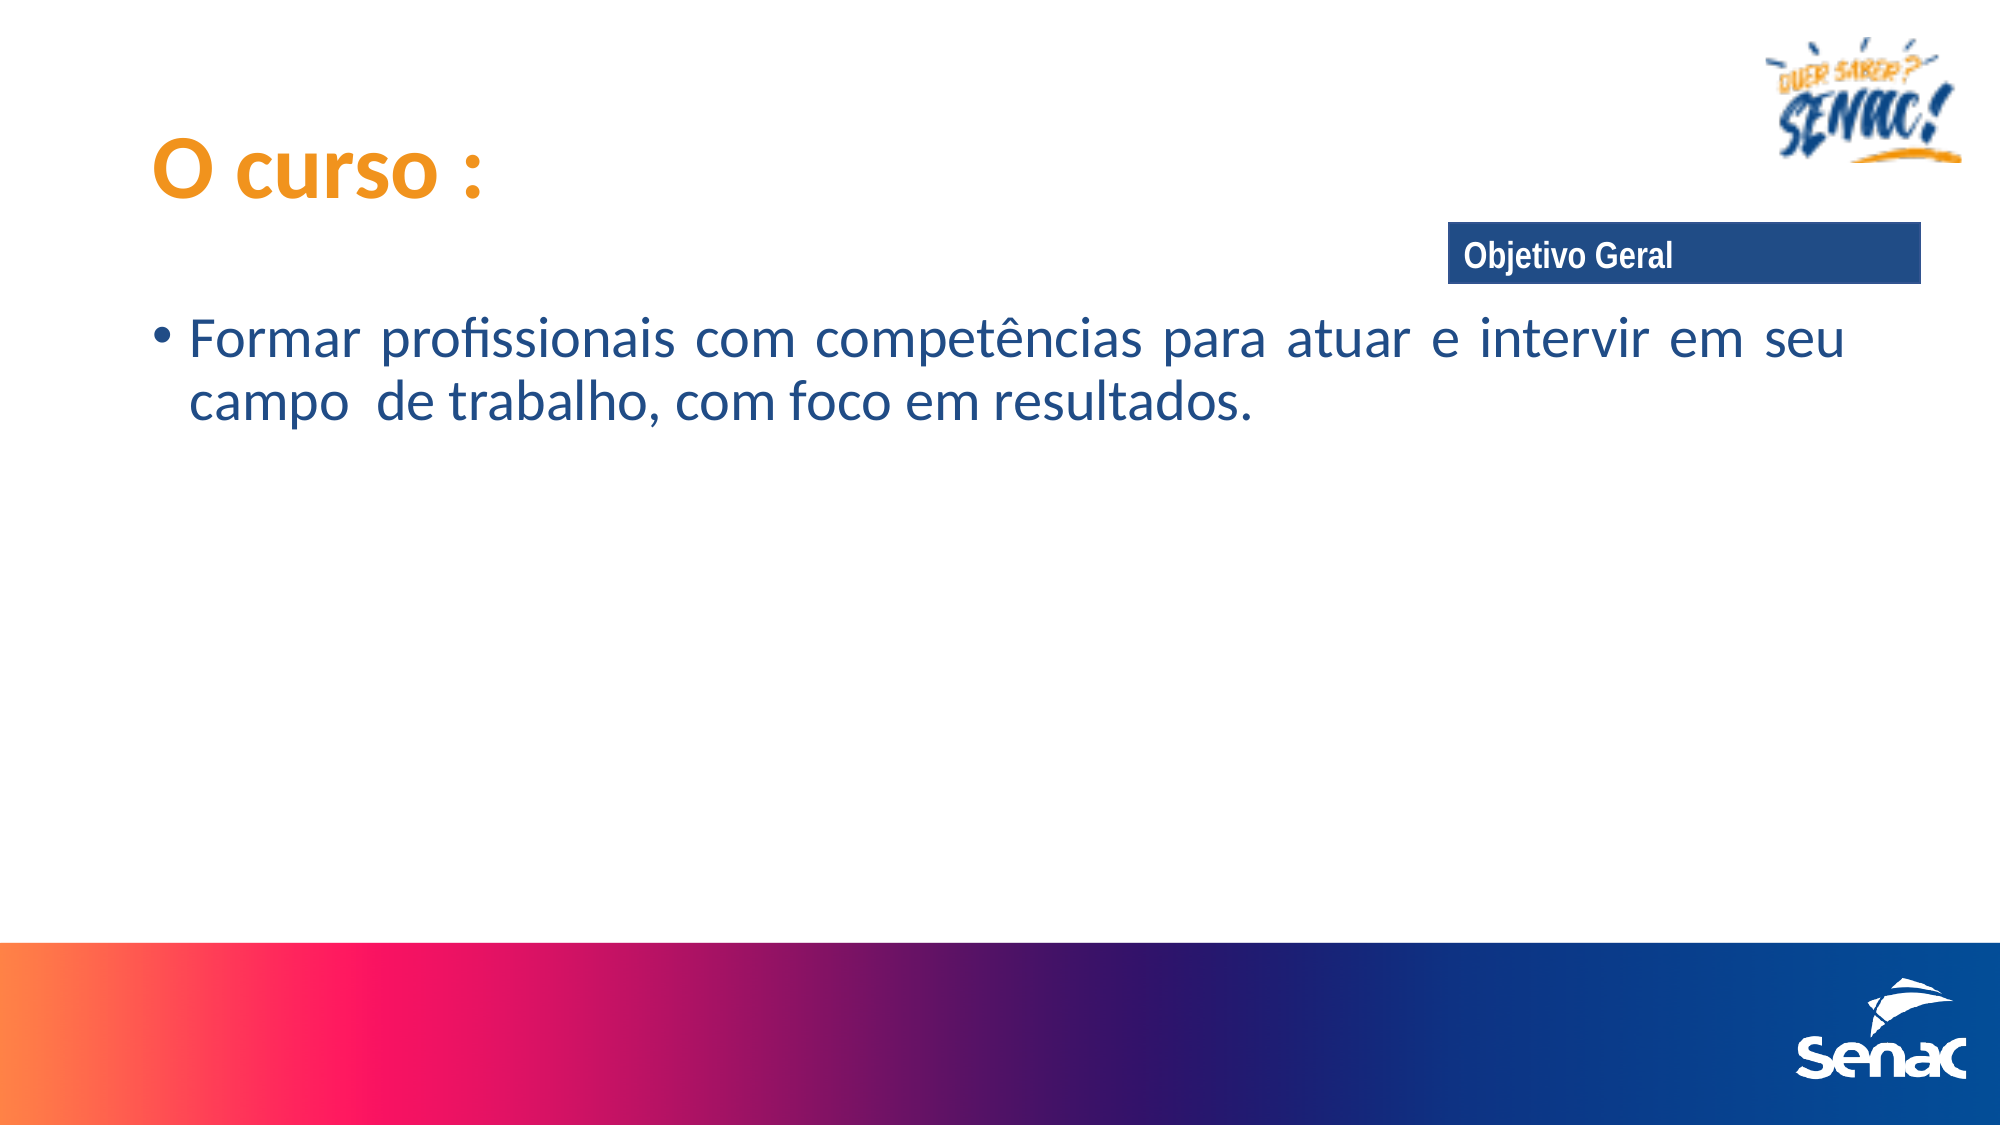

# O curso :
Objetivo Geral
Formar profissionais com competências para atuar e intervir em seu campo  de trabalho, com foco em resultados.